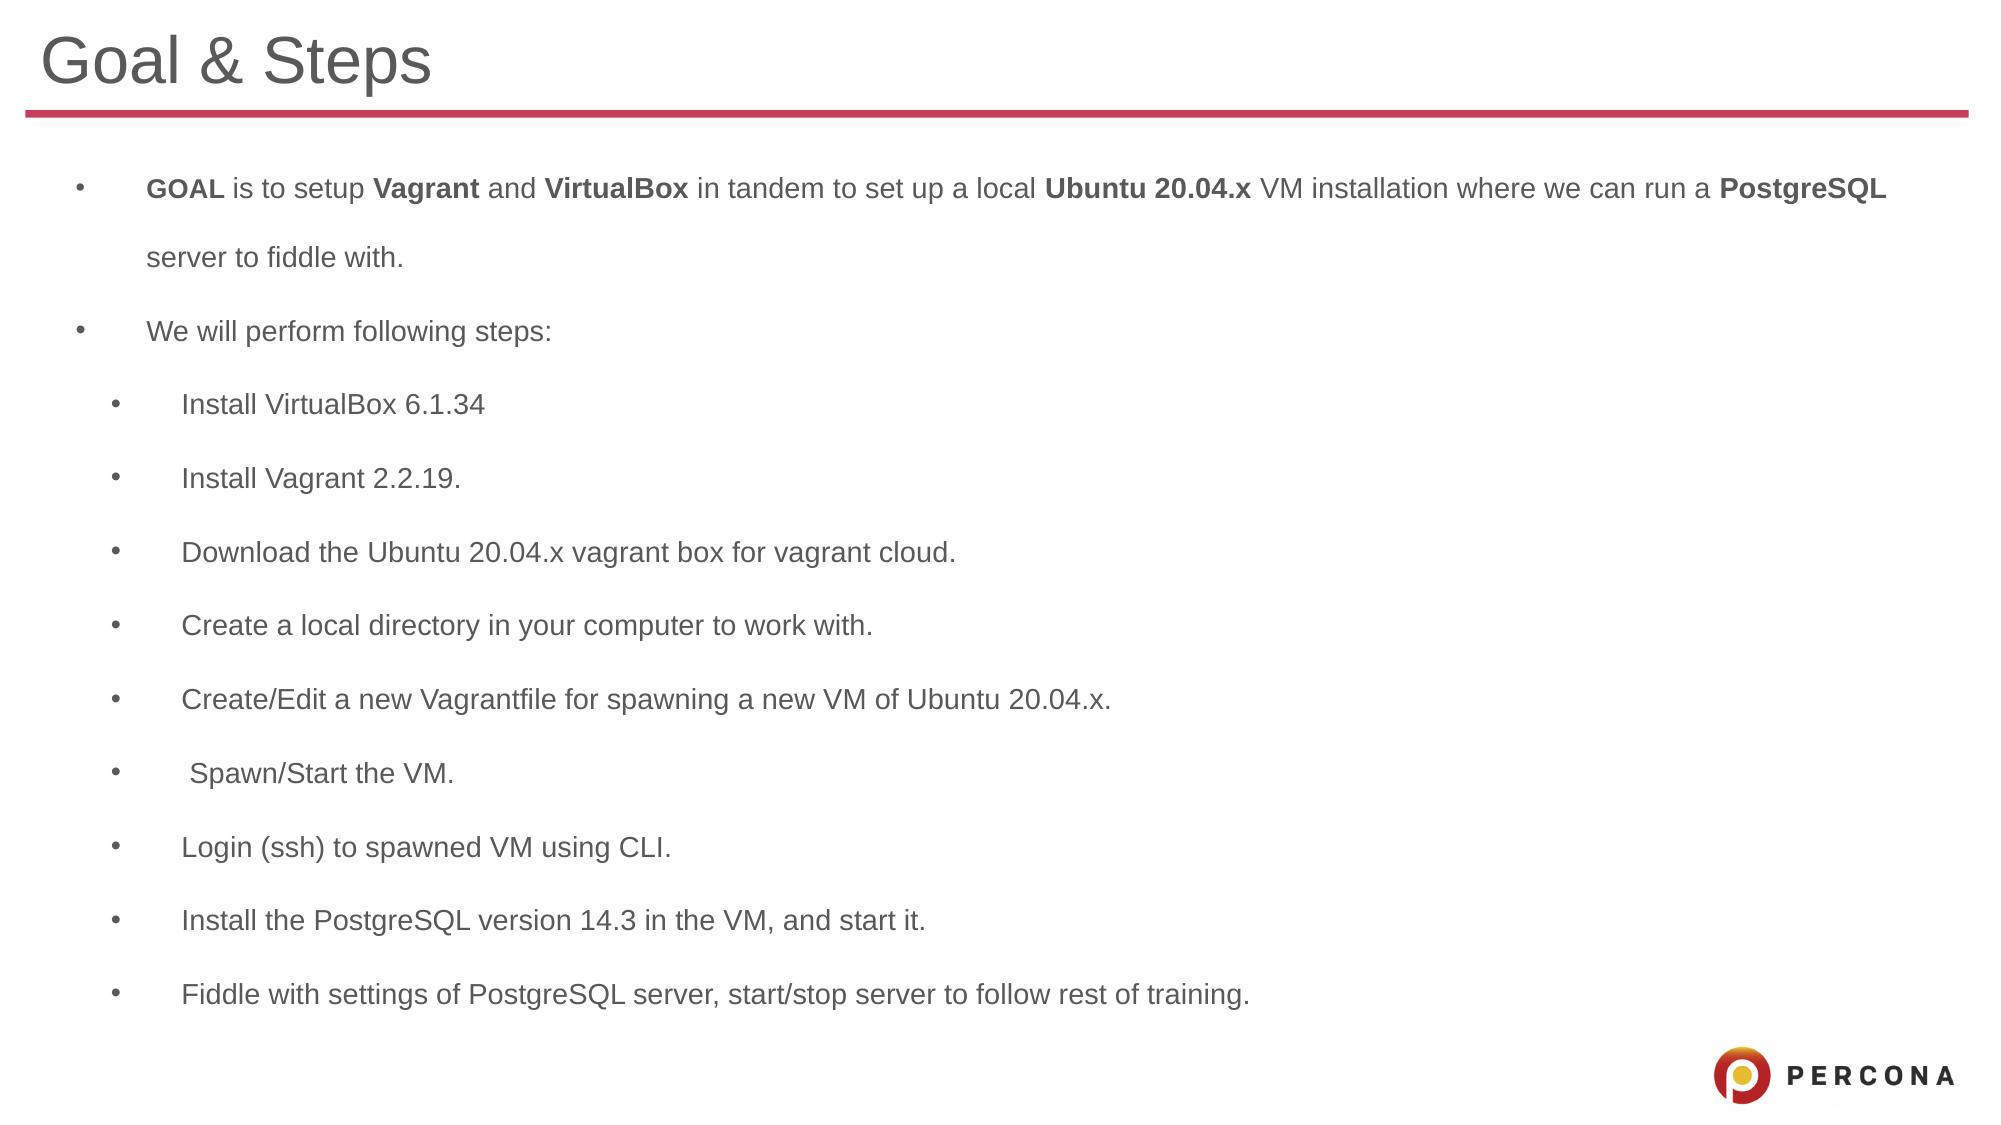

# Goal & Steps
GOAL is to setup Vagrant and VirtualBox in tandem to set up a local Ubuntu 20.04.x VM installation where we can run a PostgreSQL server to fiddle with.
We will perform following steps:
Install VirtualBox 6.1.34
Install Vagrant 2.2.19.
Download the Ubuntu 20.04.x vagrant box for vagrant cloud.
Create a local directory in your computer to work with.
Create/Edit a new Vagrantfile for spawning a new VM of Ubuntu 20.04.x.
 Spawn/Start the VM.
Login (ssh) to spawned VM using CLI.
Install the PostgreSQL version 14.3 in the VM, and start it.
Fiddle with settings of PostgreSQL server, start/stop server to follow rest of training.